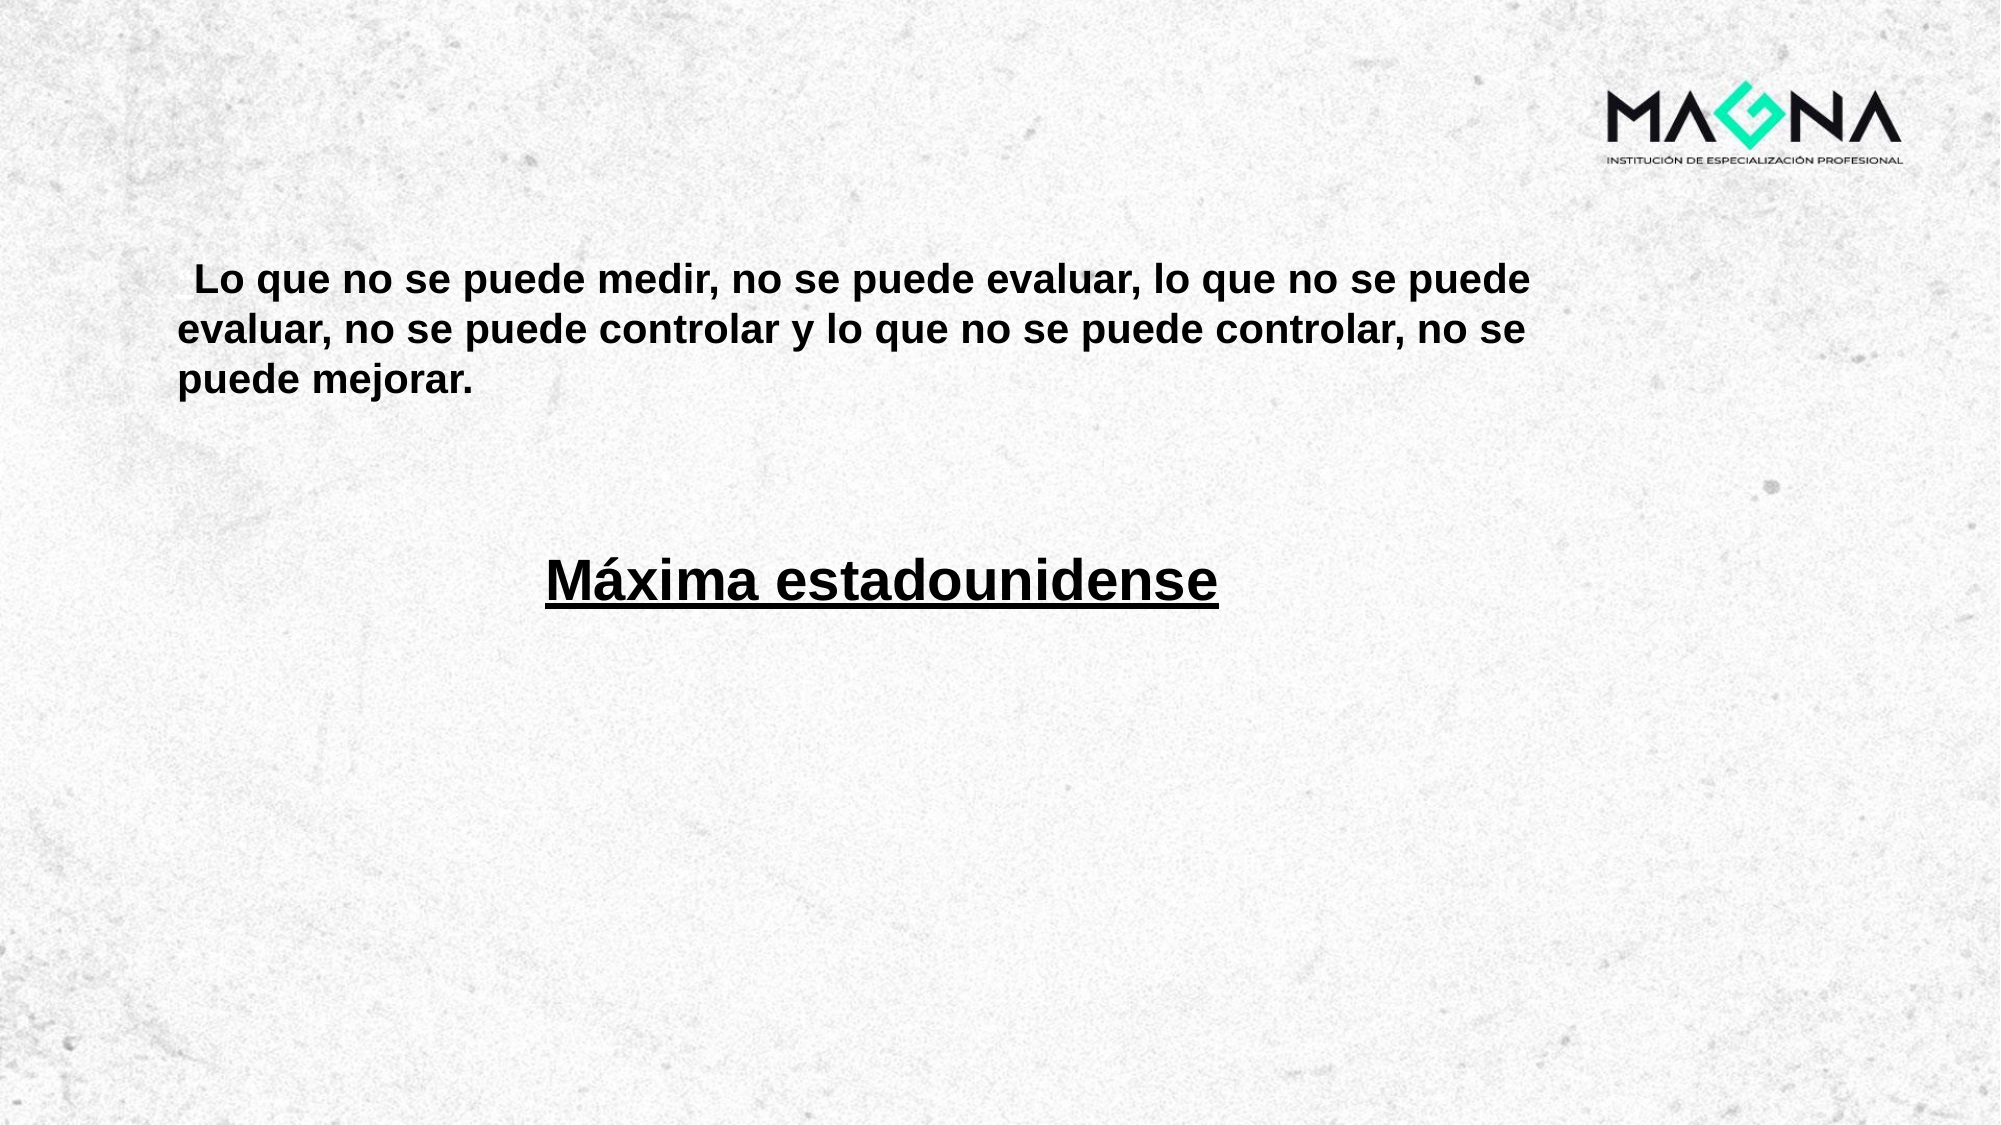

“Lo que no se puede medir, no se puede evaluar, lo que no se puede evaluar, no se puede controlar y lo que no se puede controlar, no se puede mejorar.

Máxima estadounidense